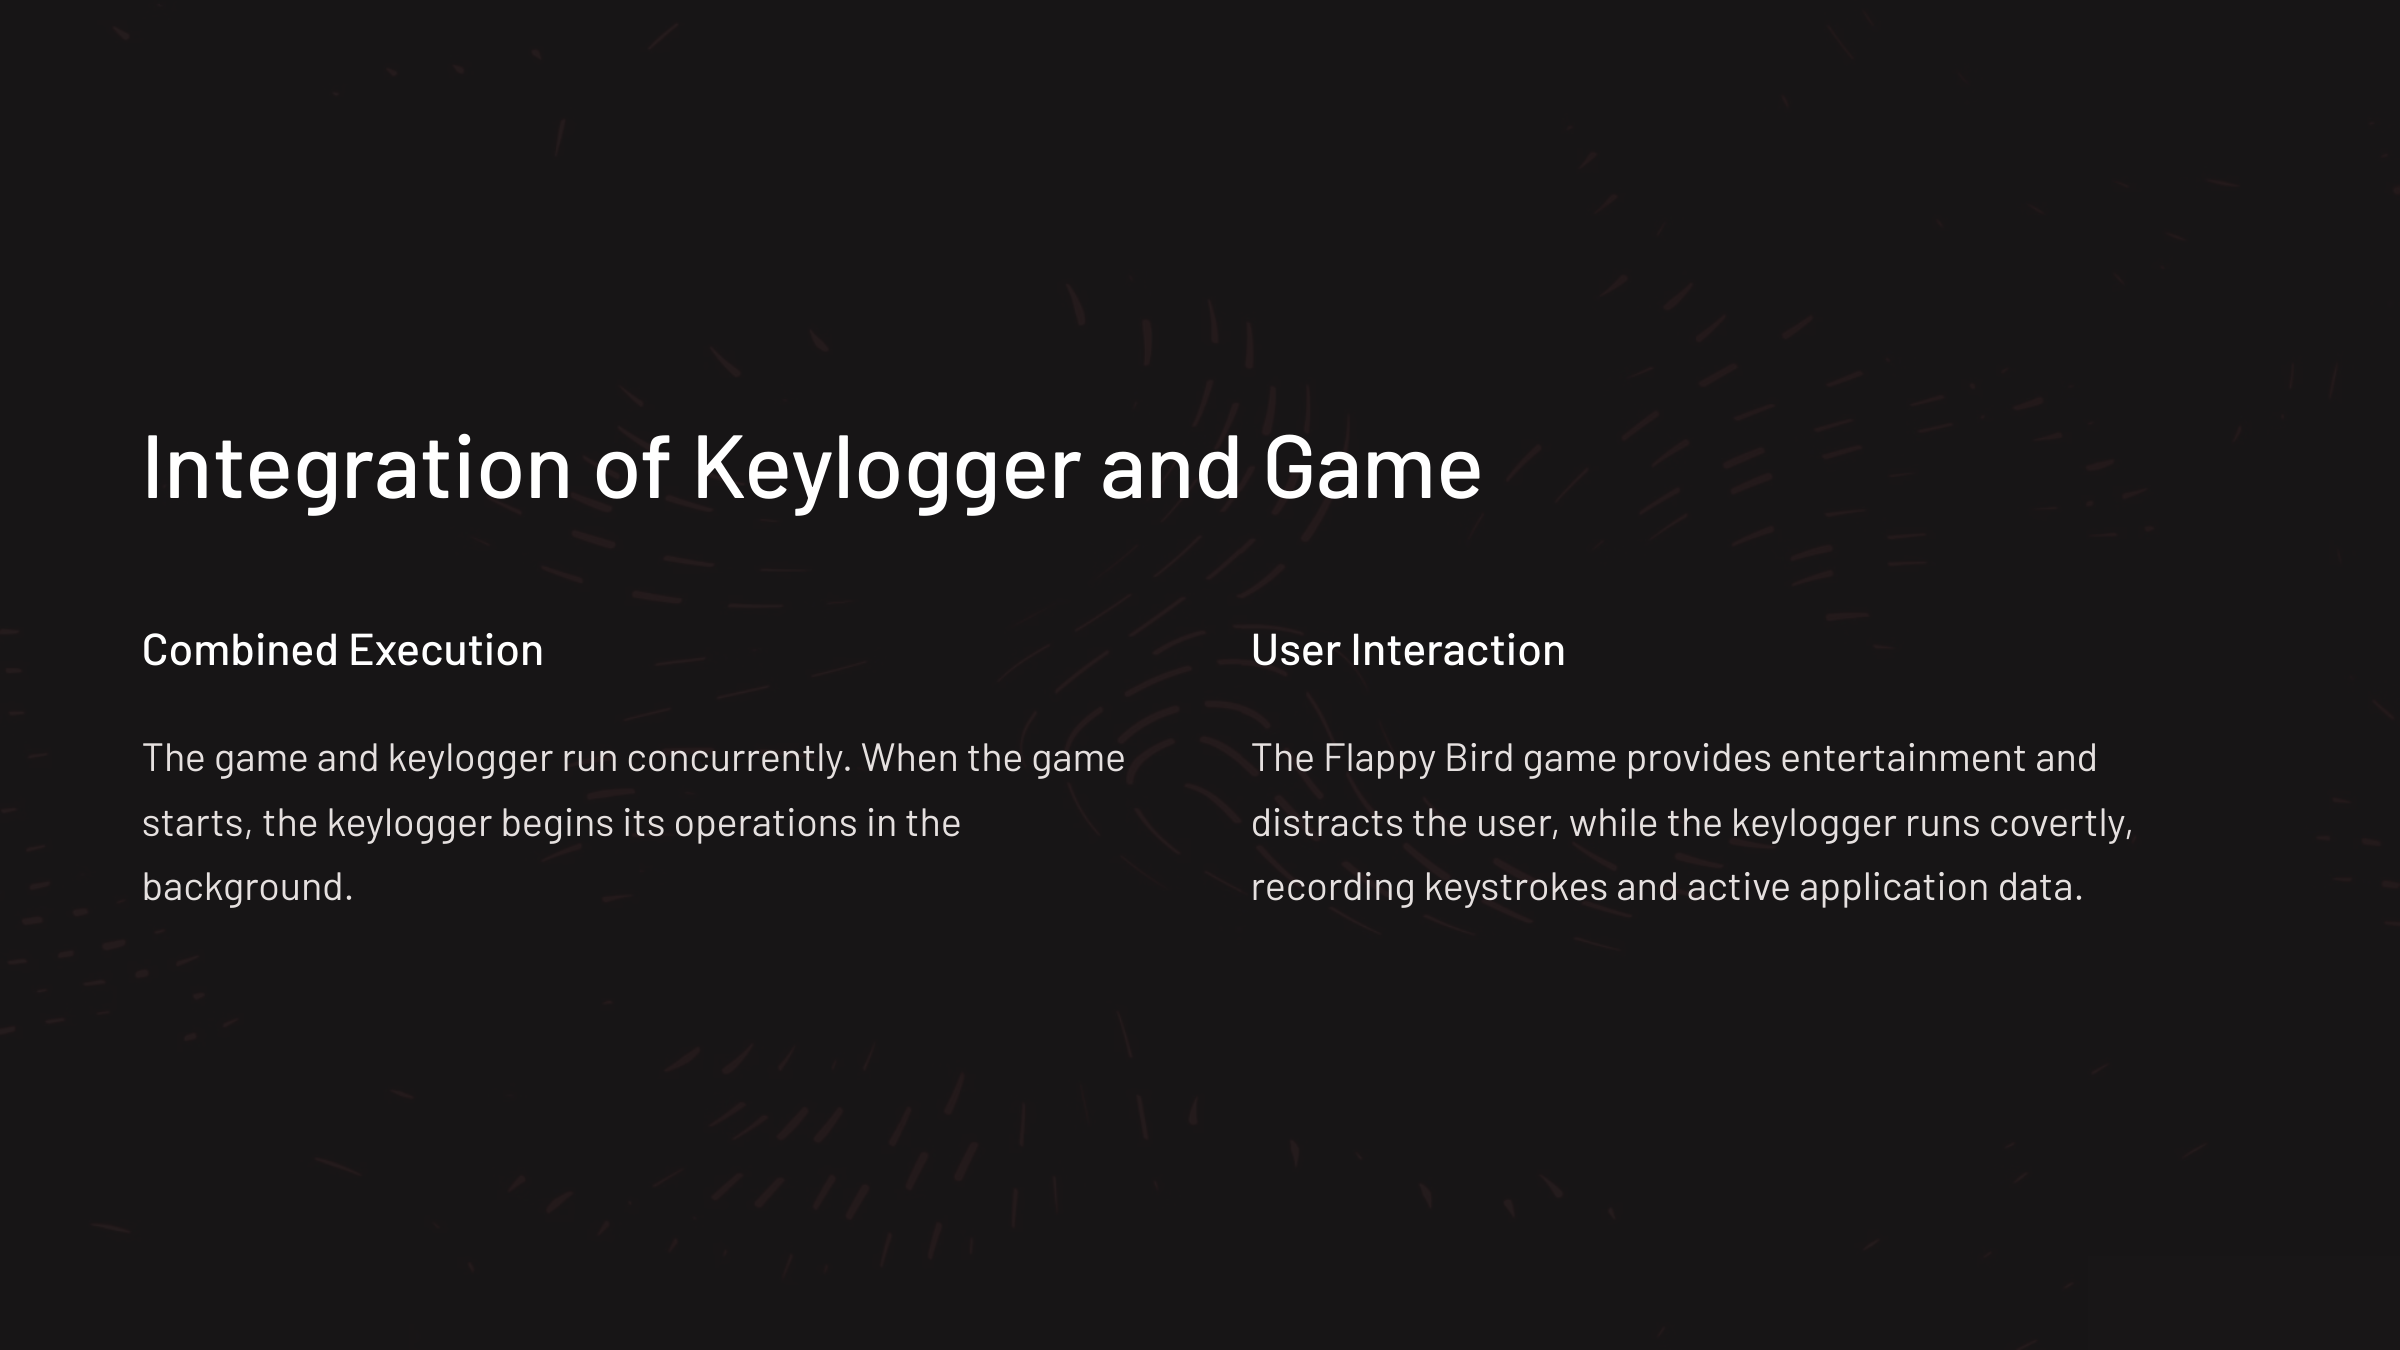

Integration of Keylogger and Game
Combined Execution
User Interaction
The game and keylogger run concurrently. When the game starts, the keylogger begins its operations in the background.
The Flappy Bird game provides entertainment and distracts the user, while the keylogger runs covertly, recording keystrokes and active application data.